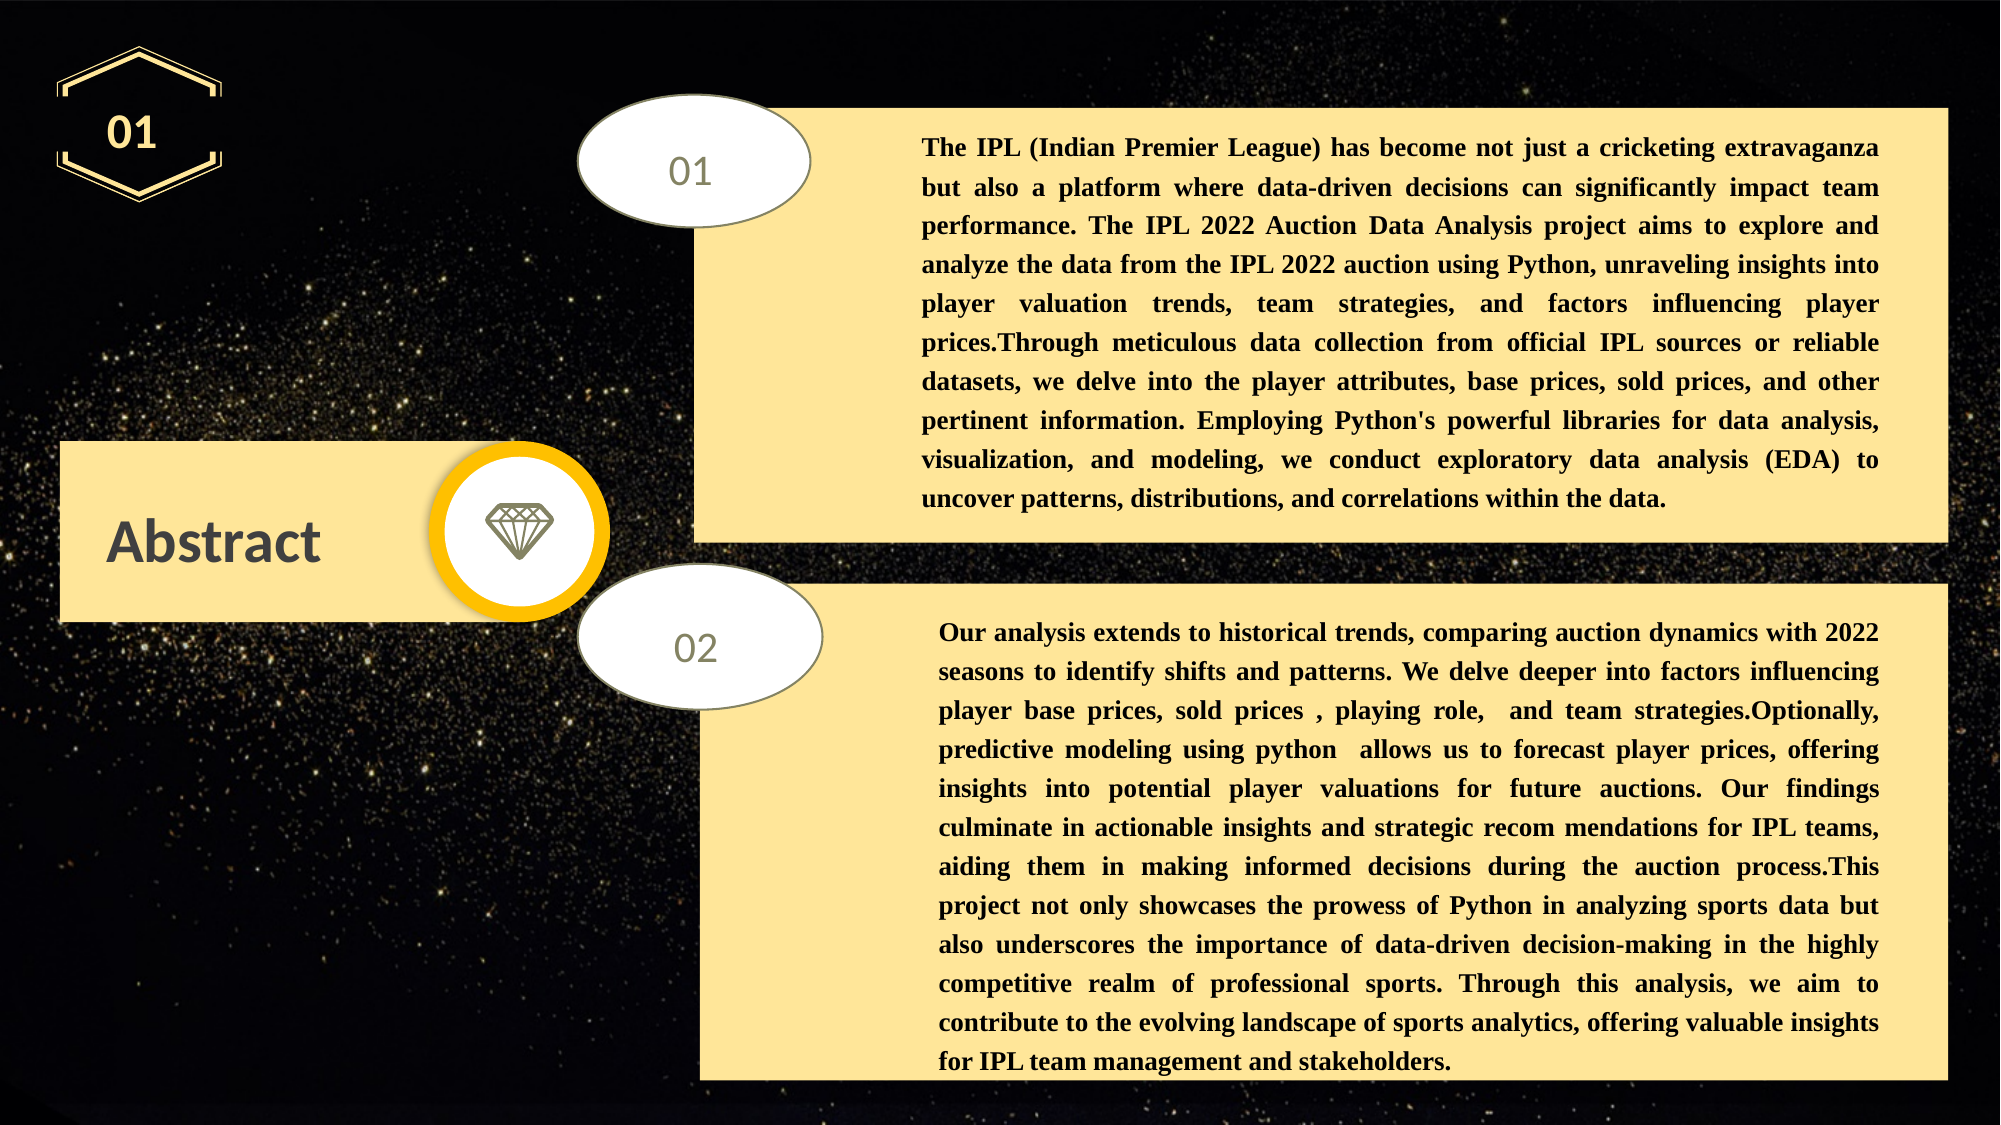

01

The IPL (Indian Premier League) has become not just a cricketing extravaganza but also a platform where data-driven decisions can significantly impact team performance. The IPL 2022 Auction Data Analysis project aims to explore and analyze the data from the IPL 2022 auction using Python, unraveling insights into player valuation trends, team strategies, and factors influencing player prices.Through meticulous data collection from official IPL sources or reliable datasets, we delve into the player attributes, base prices, sold prices, and other pertinent information. Employing Python's powerful libraries for data analysis, visualization, and modeling, we conduct exploratory data analysis (EDA) to uncover patterns, distributions, and correlations within the data.

01

Abstract

Our analysis extends to historical trends, comparing auction dynamics with 2022 seasons to identify shifts and patterns. We delve deeper into factors influencing player base prices, sold prices , playing role,  and team strategies.Optionally, predictive modeling using python  allows us to forecast player prices, offering insights into potential player valuations for future auctions. Our findings culminate in actionable insights and strategic recom mendations for IPL teams, aiding them in making informed decisions during the auction process.This project not only showcases the prowess of Python in analyzing sports data but also underscores the importance of data-driven decision-making in the highly competitive realm of professional sports. Through this analysis, we aim to contribute to the evolving landscape of sports analytics, offering valuable insights for IPL team management and stakeholders.

02